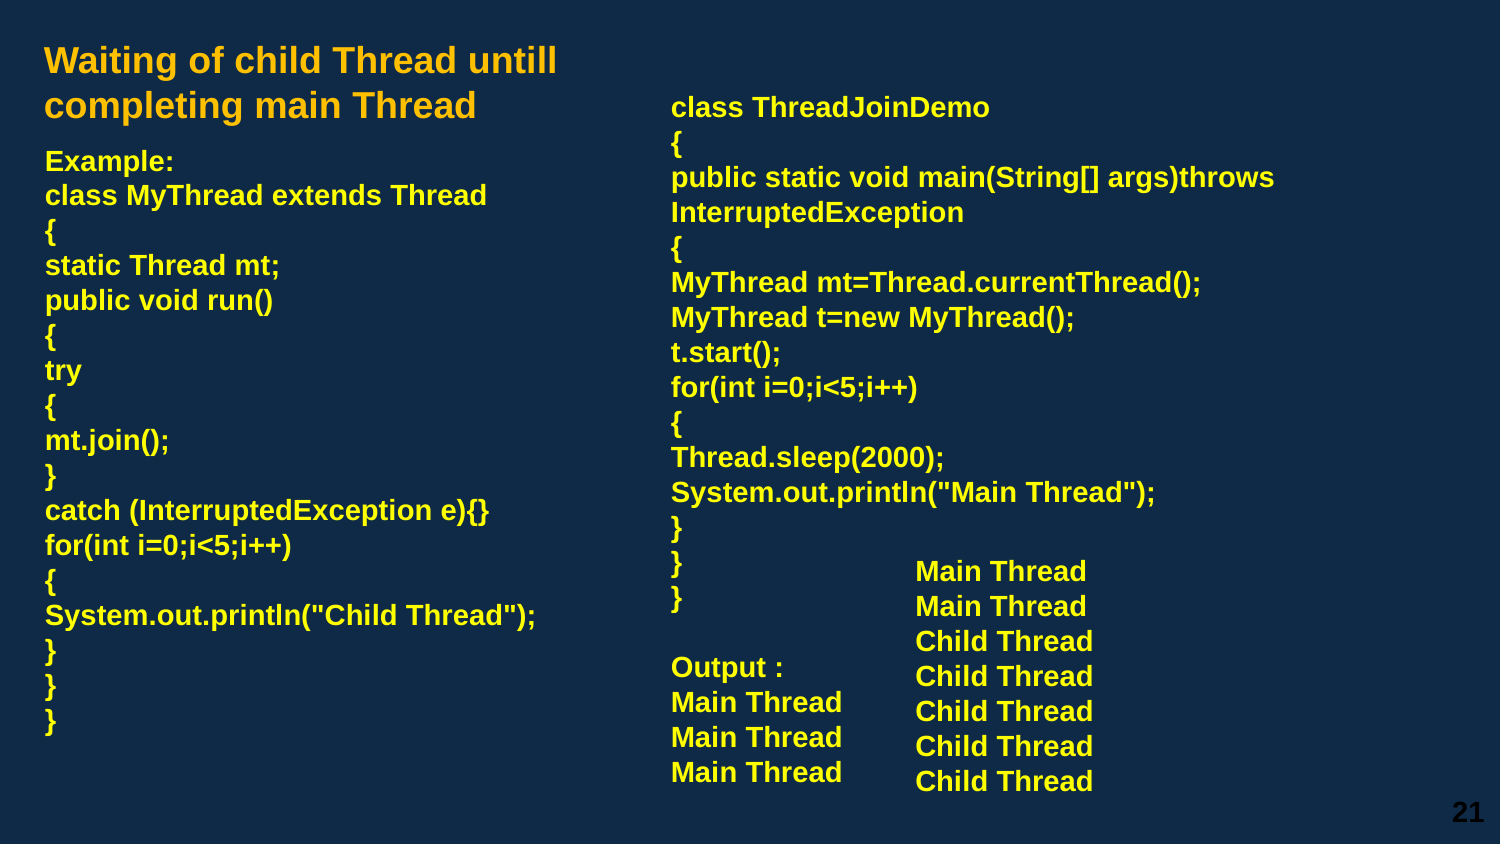

Waiting of child Thread untill completing main Thread
class ThreadJoinDemo
{
public static void main(String[] args)throws InterruptedException
{
MyThread mt=Thread.currentThread();
MyThread t=new MyThread();
t.start();
for(int i=0;i<5;i++)
{
Thread.sleep(2000);
System.out.println("Main Thread");
}
}
}

Output :
Main Thread
Main Thread
Main Thread
Example:
class MyThread extends Thread
{
static Thread mt;
public void run()
{
try
{
mt.join();
}
catch (InterruptedException e){}
for(int i=0;i<5;i++)
{
System.out.println("Child Thread");
}
}
}

Main Thread
Main Thread
Child Thread
Child Thread
Child Thread
Child Thread
Child Thread
21